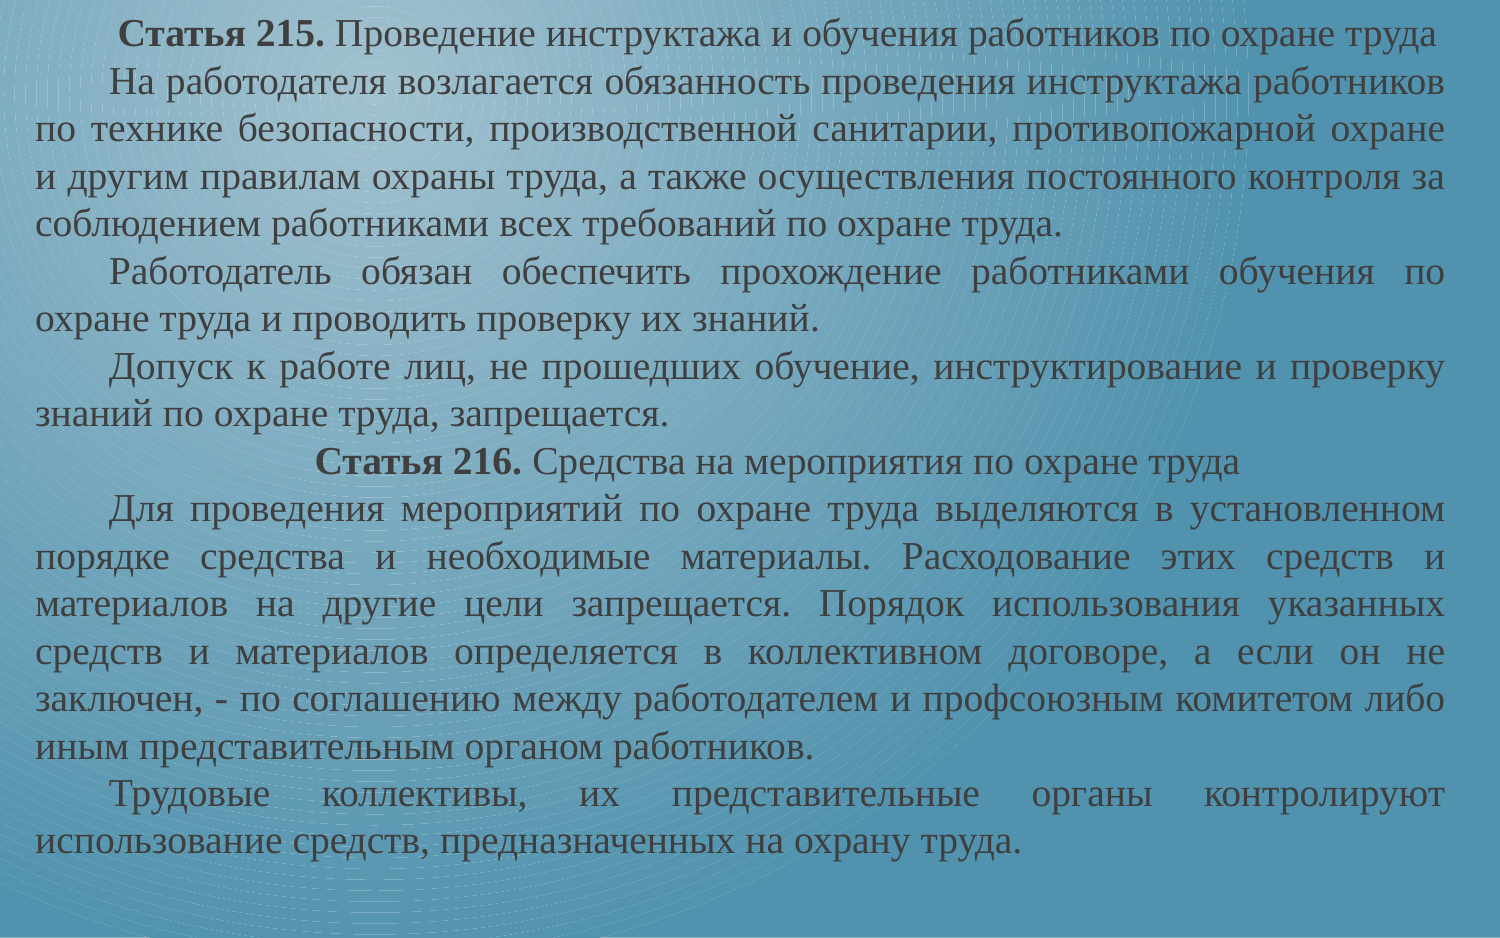

Статья 215. Проведение инструктажа и обучения работников по охране труда
На работодателя возлагается обязанность проведения инструктажа работников по технике безопасности, производственной санитарии, противопожарной охране и другим правилам охраны труда, а также осуществления постоянного контроля за соблюдением работниками всех требований по охране труда.
Работодатель обязан обеспечить прохождение работниками обучения по охране труда и проводить проверку их знаний.
Допуск к работе лиц, не прошедших обучение, инструктирование и проверку знаний по охране труда, запрещается.
Статья 216. Средства на мероприятия по охране труда
Для проведения мероприятий по охране труда выделяются в установленном порядке средства и необходимые материалы. Расходование этих средств и материалов на другие цели запрещается. Порядок использования указанных средств и материалов определяется в коллективном договоре, а если он не заключен, - по соглашению между работодателем и профсоюзным комитетом либо иным представительным органом работников.
Трудовые коллективы, их представительные органы контролируют использование средств, предназначенных на охрану труда.